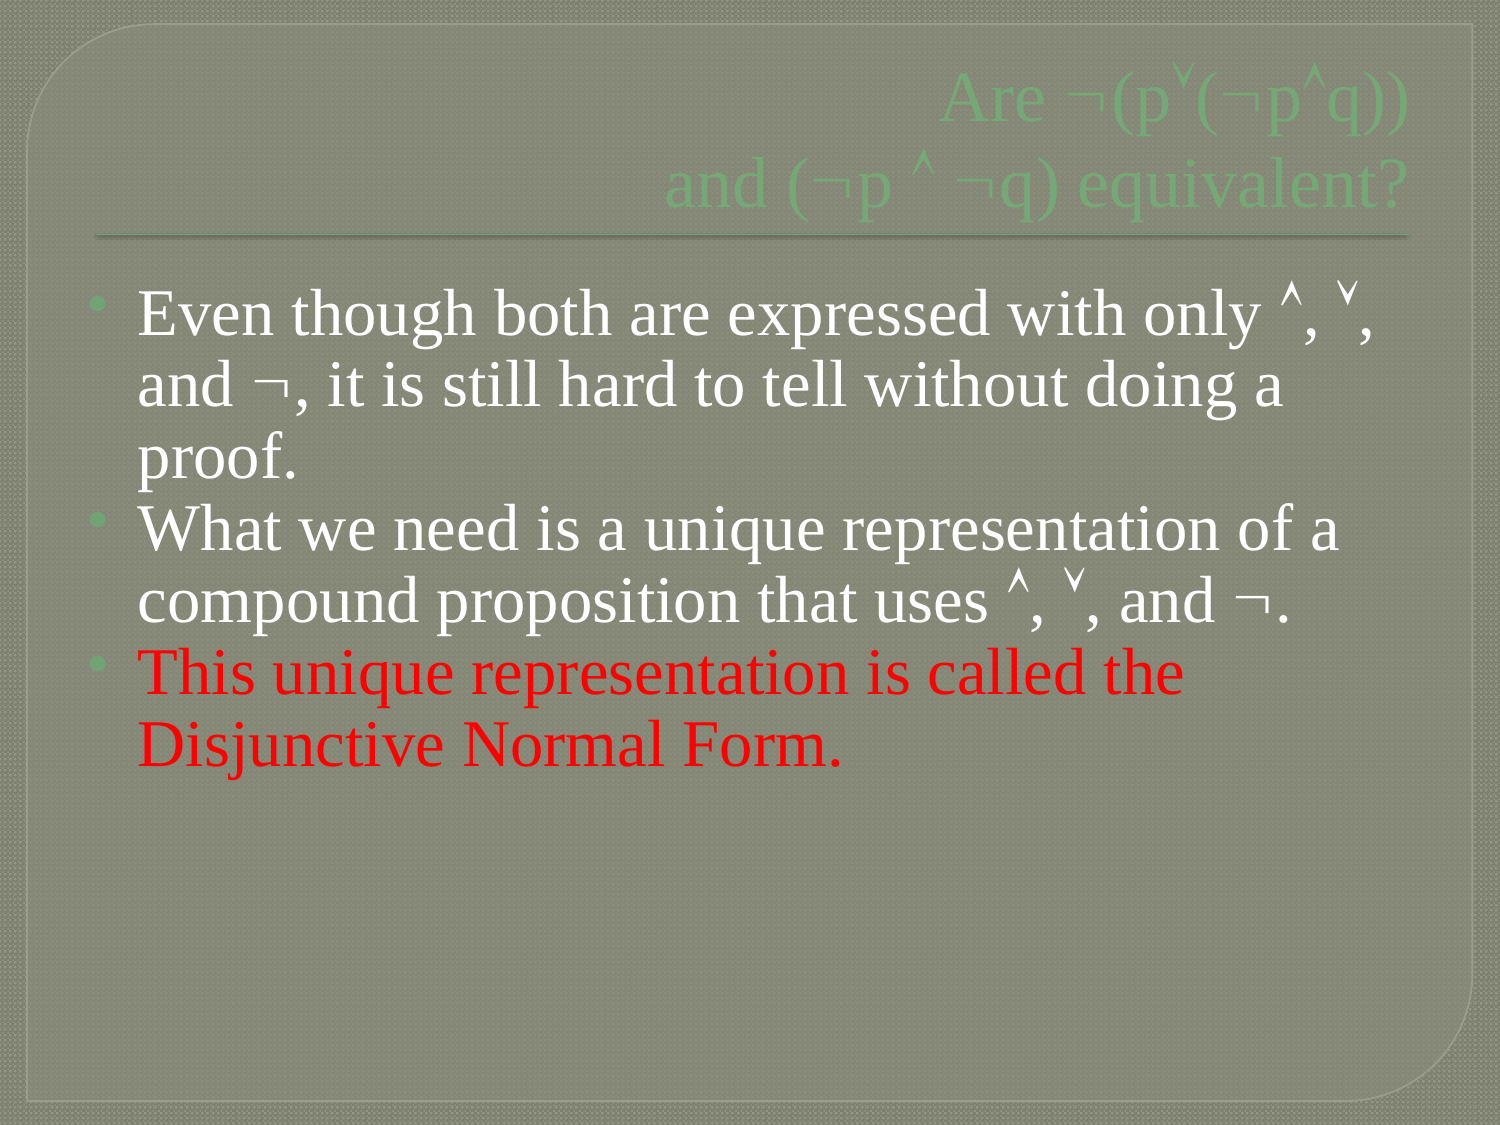

# Are ¬(p∨(¬p∧q)) and (¬p ∧ ¬q) equivalent?
Even though both are expressed with only ∧, ∨, and ¬, it is still hard to tell without doing a proof.
What we need is a unique representation of a compound proposition that uses ∧, ∨, and ¬.
This unique representation is called the Disjunctive Normal Form.